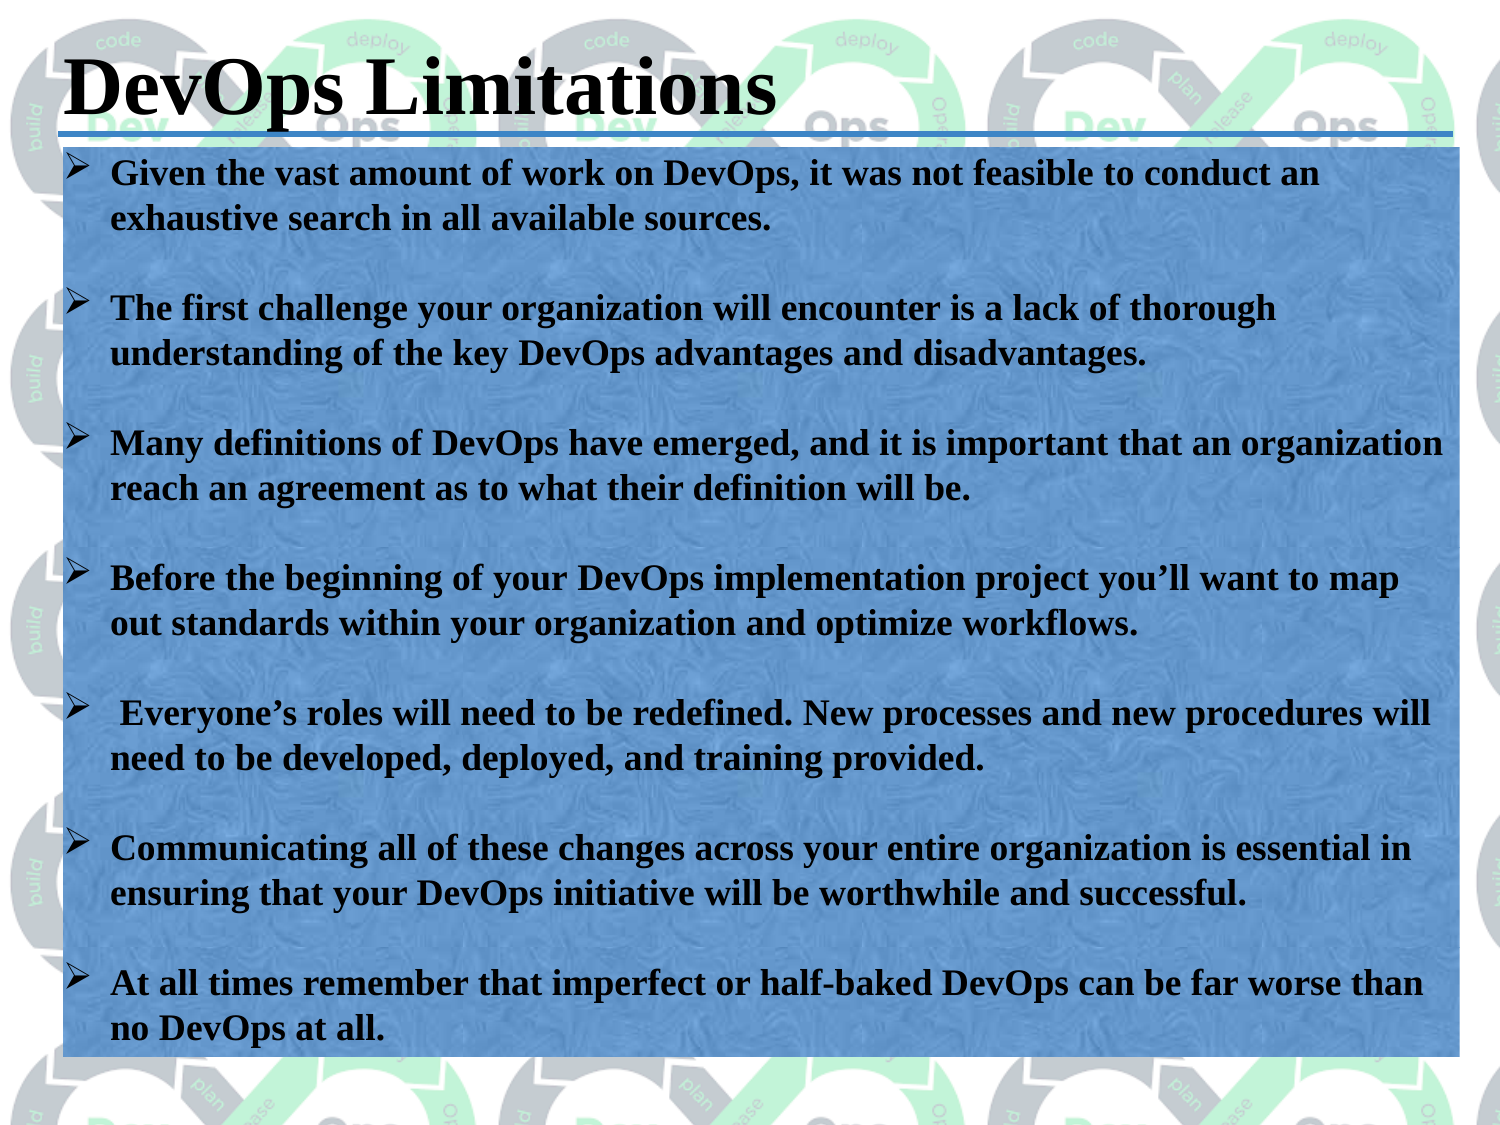

# DevOps Limitations
Given the vast amount of work on DevOps, it was not feasible to conduct an exhaustive search in all available sources.

The first challenge your organization will encounter is a lack of thorough understanding of the key DevOps advantages and disadvantages.

Many definitions of DevOps have emerged, and it is important that an organization reach an agreement as to what their definition will be.

Before the beginning of your DevOps implementation project you’ll want to map out standards within your organization and optimize workflows.

 Everyone’s roles will need to be redefined. New processes and new procedures will need to be developed, deployed, and training provided.

Communicating all of these changes across your entire organization is essential in ensuring that your DevOps initiative will be worthwhile and successful.

At all times remember that imperfect or half-baked DevOps can be far worse than no DevOps at all.